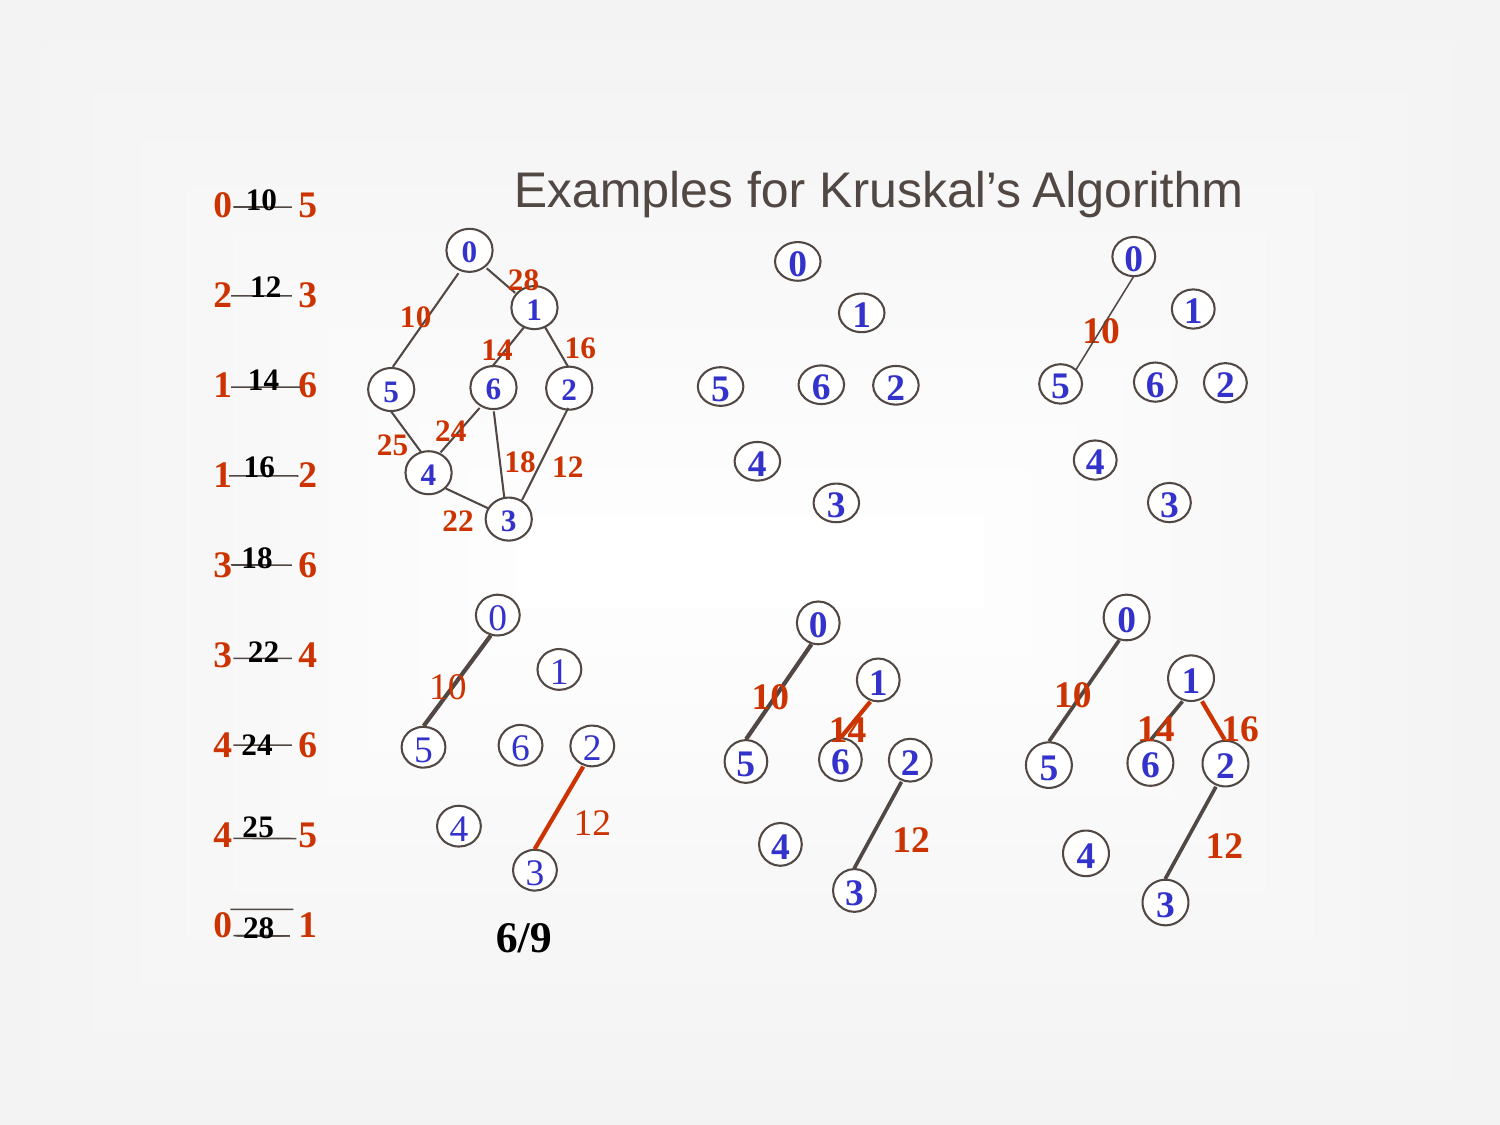

Examples for Kruskal’s Algorithm
0       5

2       3

1       6

1       2

3       6

3       4

4       6

4       5

0       1
10

12

14

16

18

22

24

25

28

0
28

1
10
16
14

6
2
5
24

25
18
12
4

22
3
0
1
10
6
2
5
4
3
0
1
6
2
5
4
3
0
1
6
2
5
4
3

10

12
0
1
6
2
5
4
3

10
14
16

12
0
1
6
2
5
4
3

10
14

12
6/9